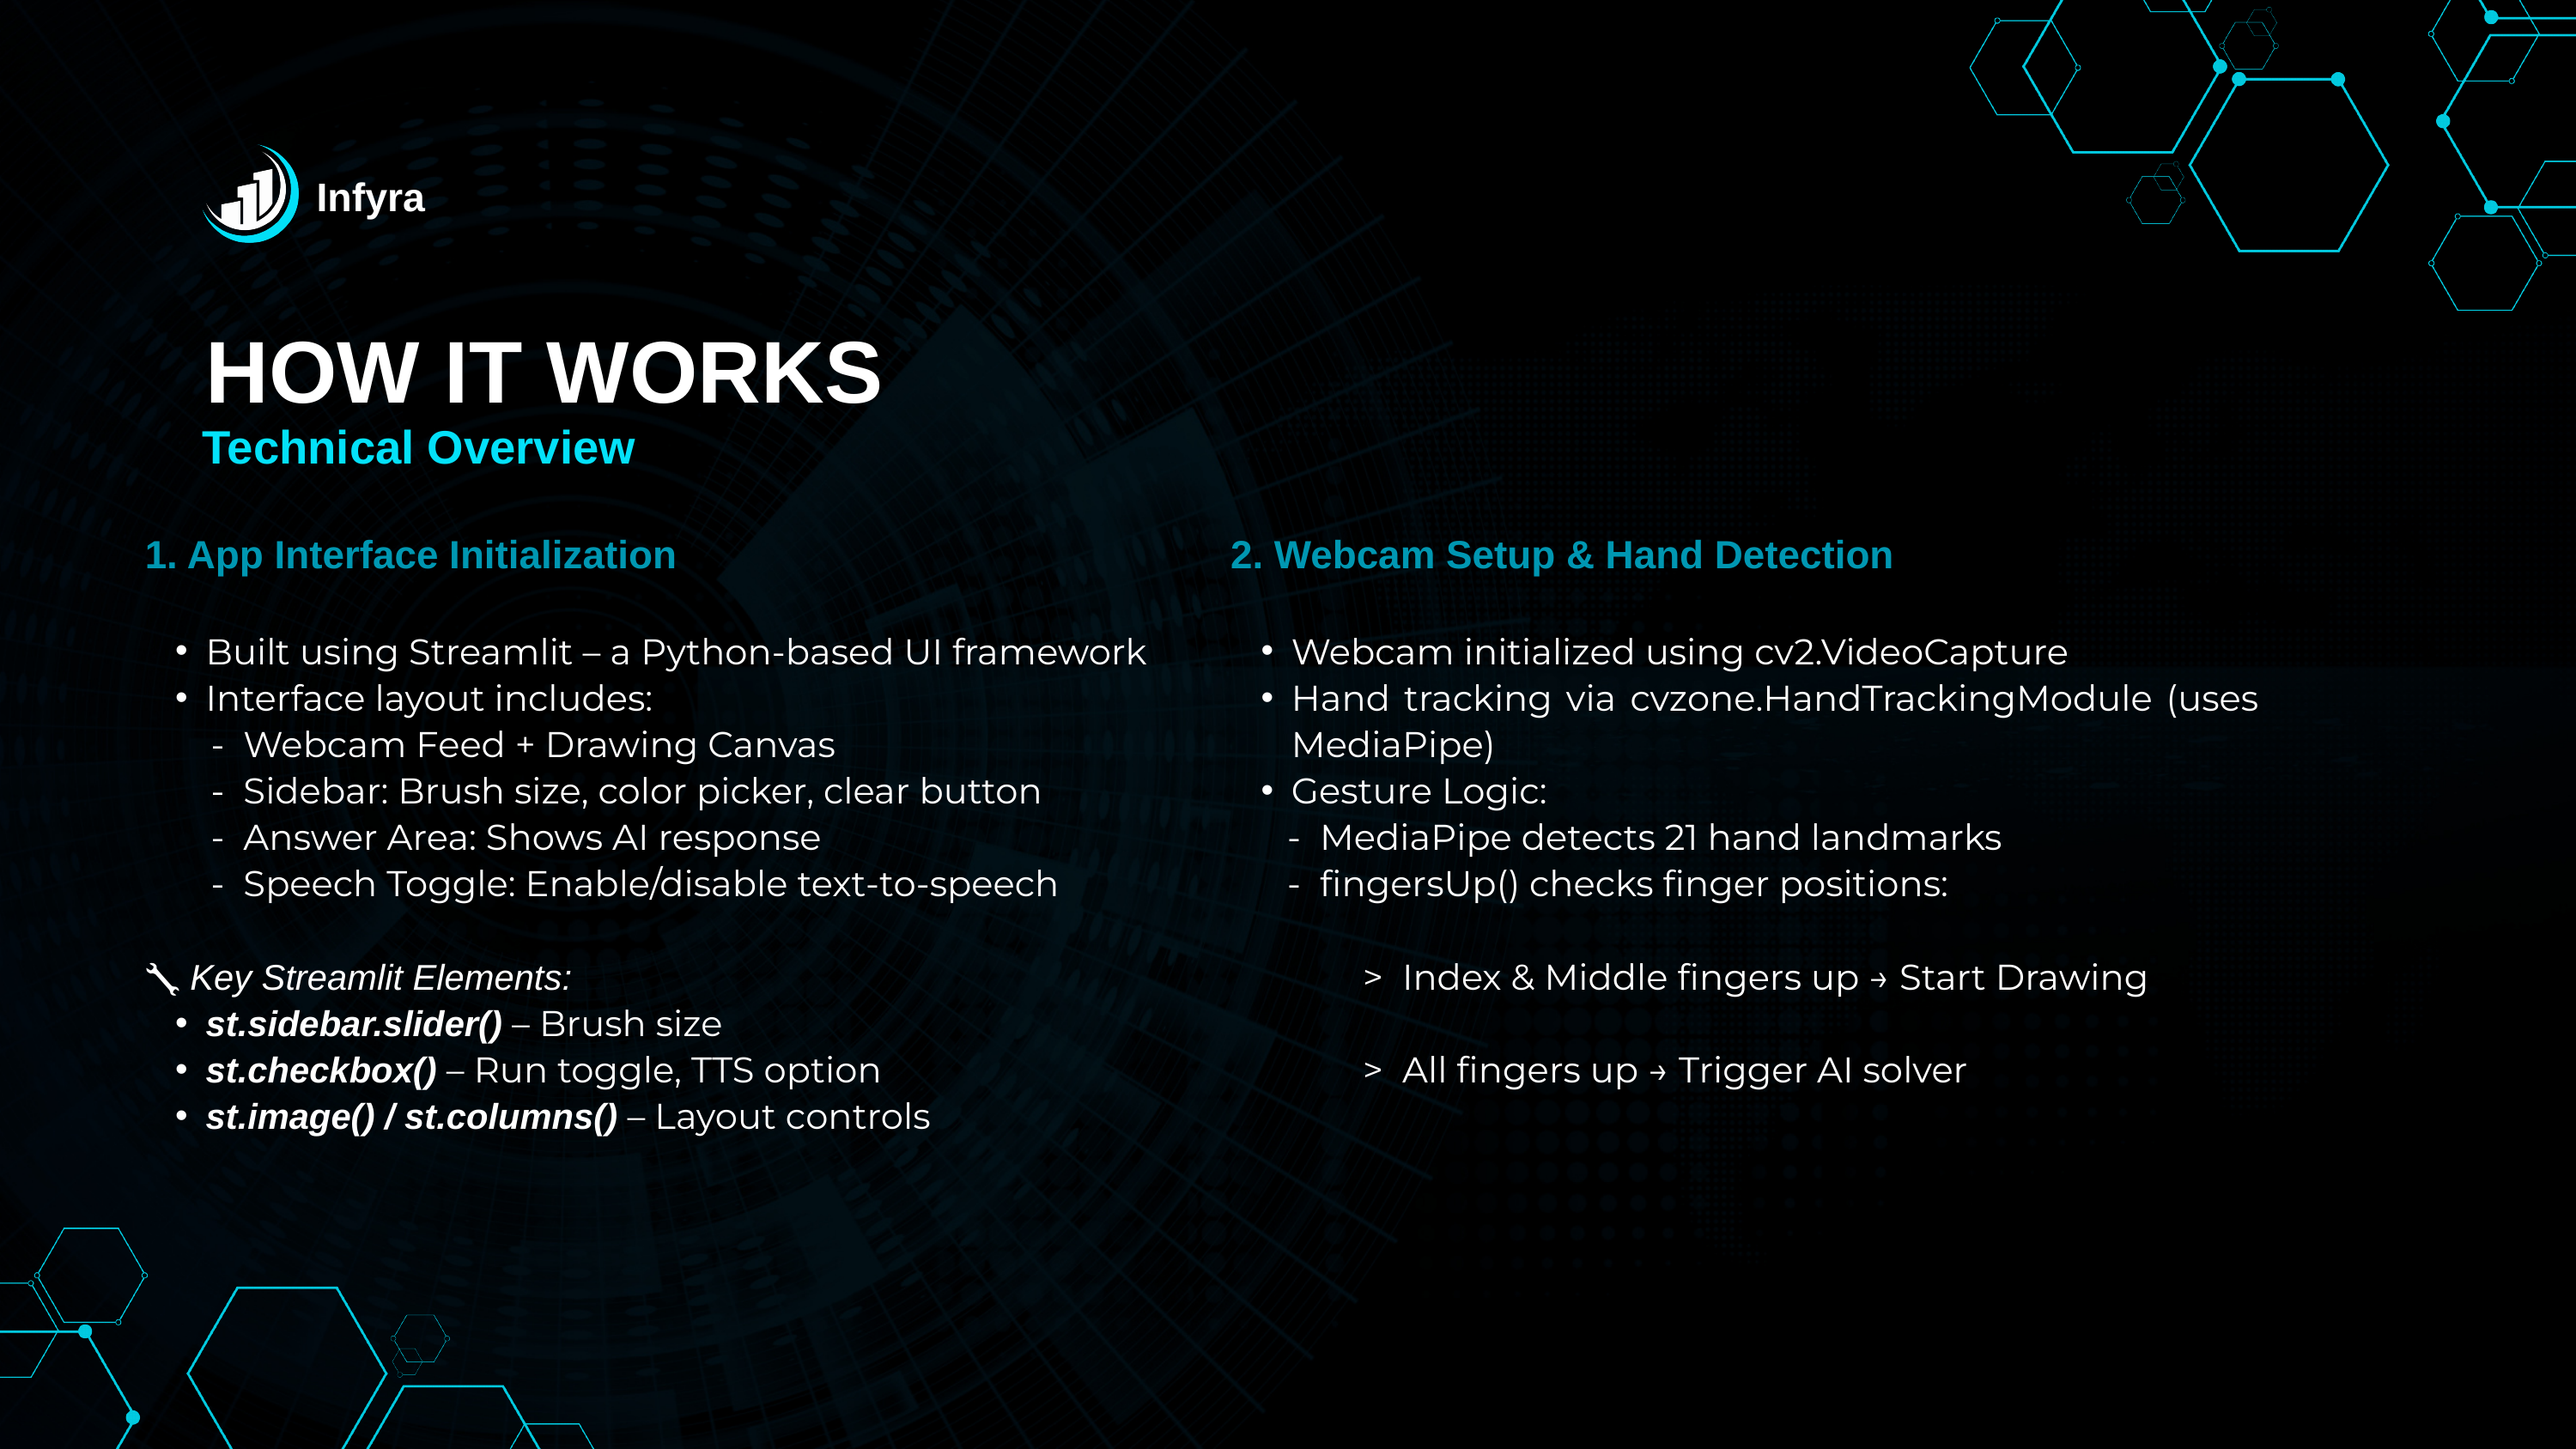

Infyra
HOW IT WORKS
Technical Overview
1. App Interface Initialization

Built using Streamlit – a Python-based UI framework
Interface layout includes:
       -  Webcam Feed + Drawing Canvas
       -  Sidebar: Brush size, color picker, clear button
       -  Answer Area: Shows AI response
       -  Speech Toggle: Enable/disable text-to-speech

🔧 Key Streamlit Elements:
st.sidebar.slider() – Brush size
st.checkbox() – Run toggle, TTS option
st.image() / st.columns() – Layout controls

2. Webcam Setup & Hand Detection

Webcam initialized using cv2.VideoCapture
Hand tracking via cvzone.HandTrackingModule (uses MediaPipe)
Gesture Logic:
      -  MediaPipe detects 21 hand landmarks
      -  fingersUp() checks finger positions:

              >  Index & Middle fingers up → Start Drawing

              >  All fingers up → Trigger AI solver